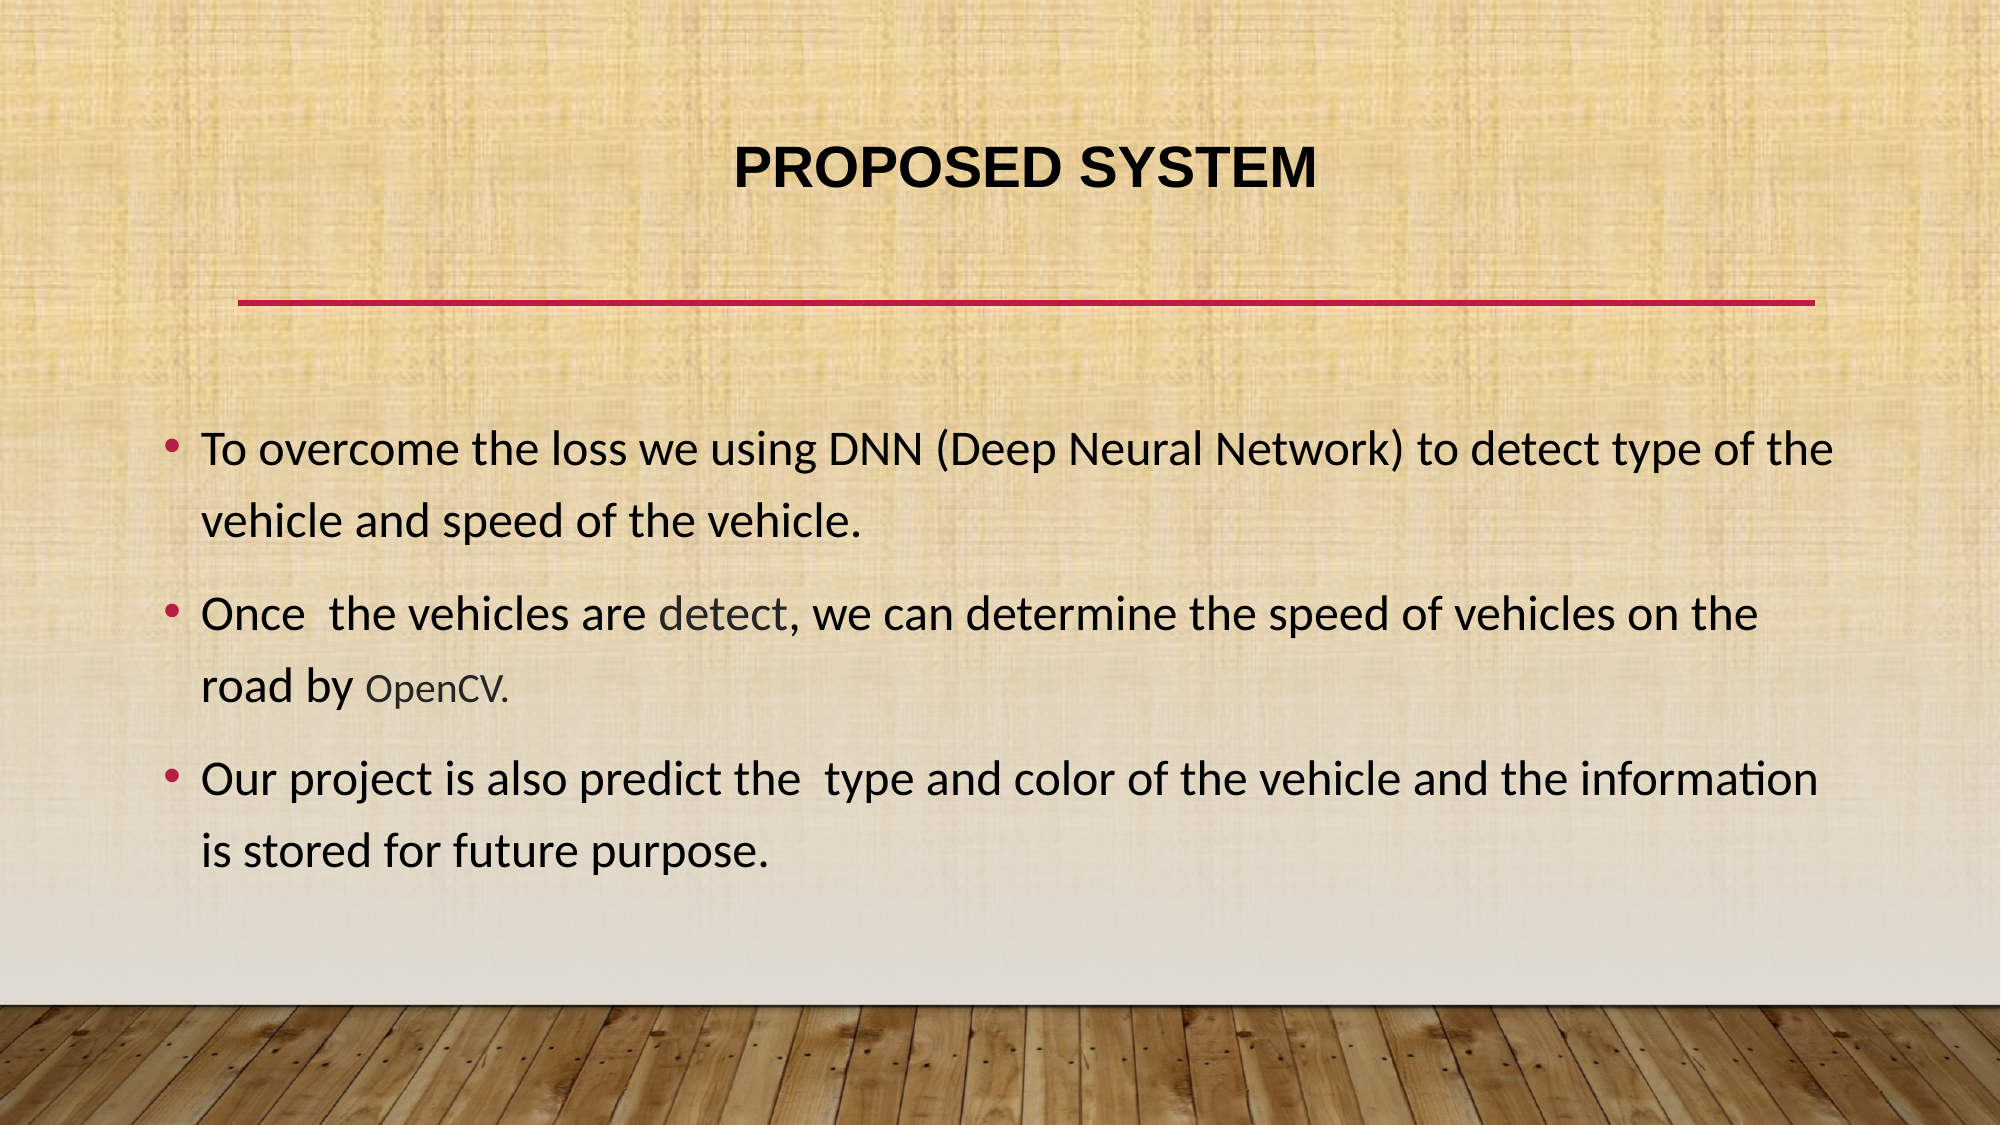

# PROPOSED SYSTEM

To overcome the loss we using DNN (Deep Neural Network) to detect type of the vehicle and speed of the vehicle.
Once  the vehicles are detect, we can determine the speed of vehicles on the road by OpenCV.
Our project is also predict the  type and color of the vehicle and the information is stored for future purpose.